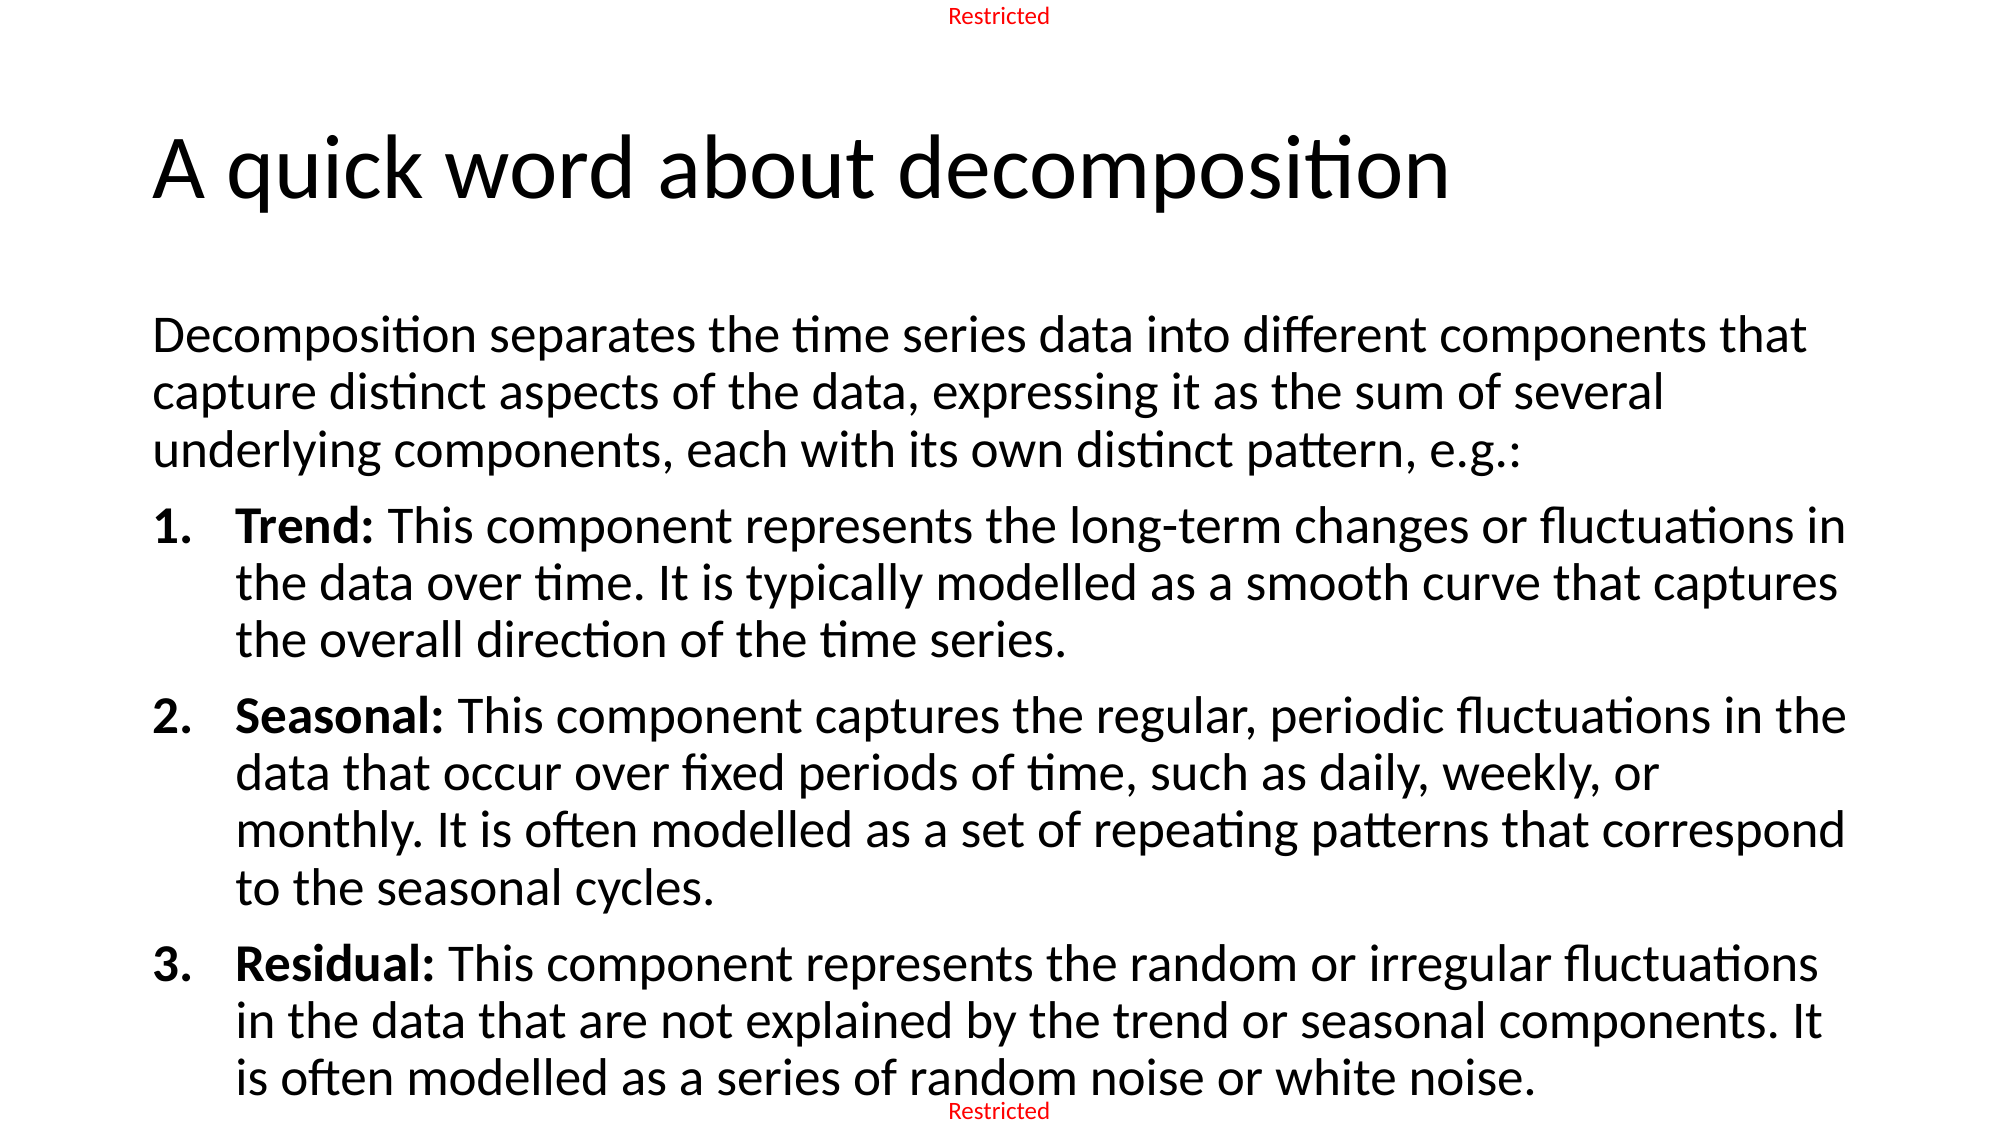

# A quick word about decomposition
Decomposition separates the time series data into different components that capture distinct aspects of the data, expressing it as the sum of several underlying components, each with its own distinct pattern, e.g.:
Trend: This component represents the long-term changes or fluctuations in the data over time. It is typically modelled as a smooth curve that captures the overall direction of the time series.
Seasonal: This component captures the regular, periodic fluctuations in the data that occur over fixed periods of time, such as daily, weekly, or monthly. It is often modelled as a set of repeating patterns that correspond to the seasonal cycles.
Residual: This component represents the random or irregular fluctuations in the data that are not explained by the trend or seasonal components. It is often modelled as a series of random noise or white noise.